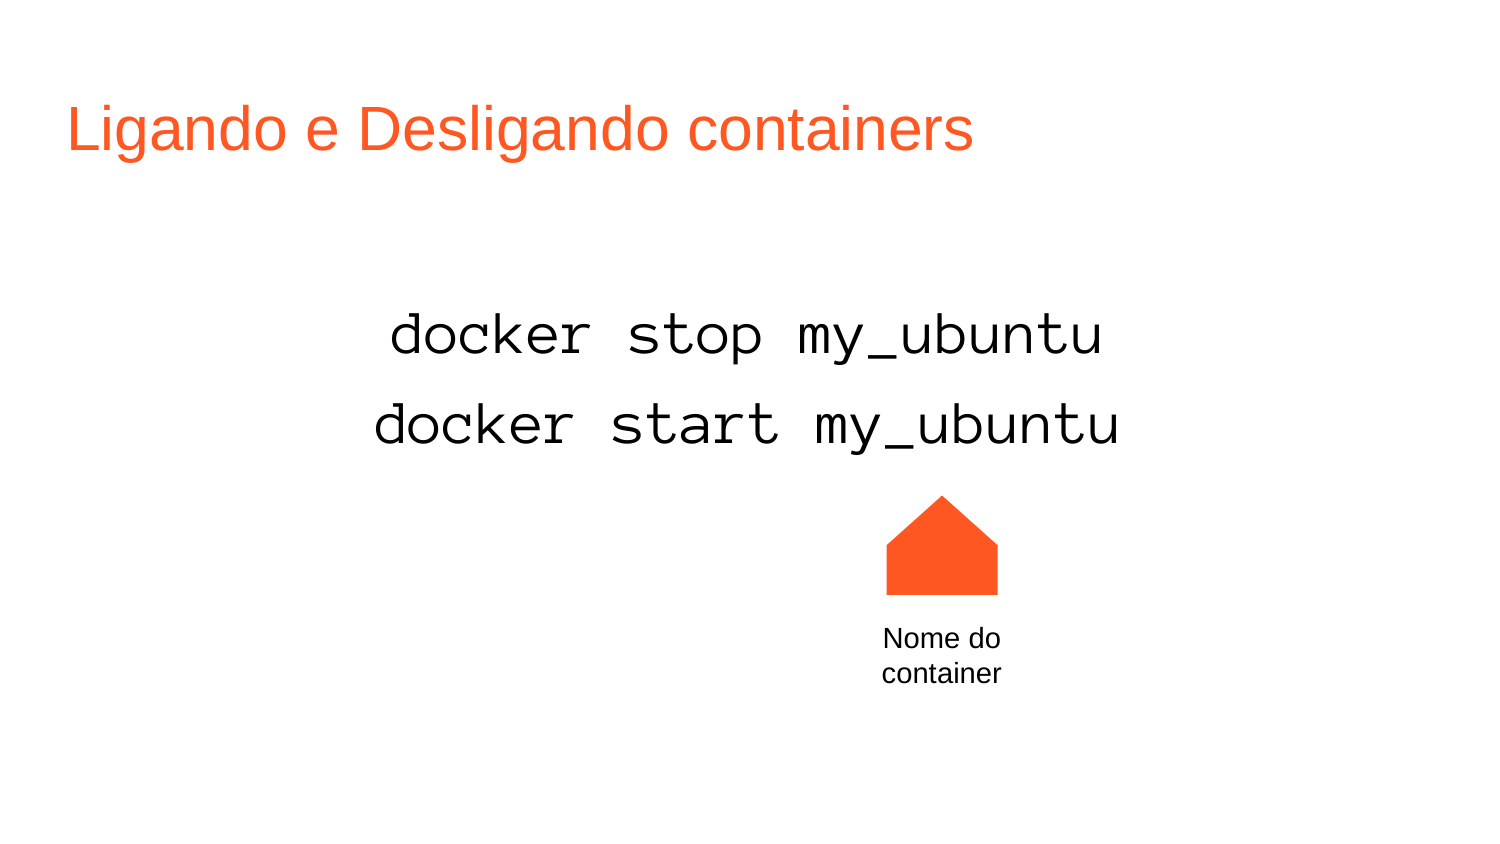

# Ligando e Desligando containers
docker stop my_ubuntu
docker start my_ubuntu

Nome do container